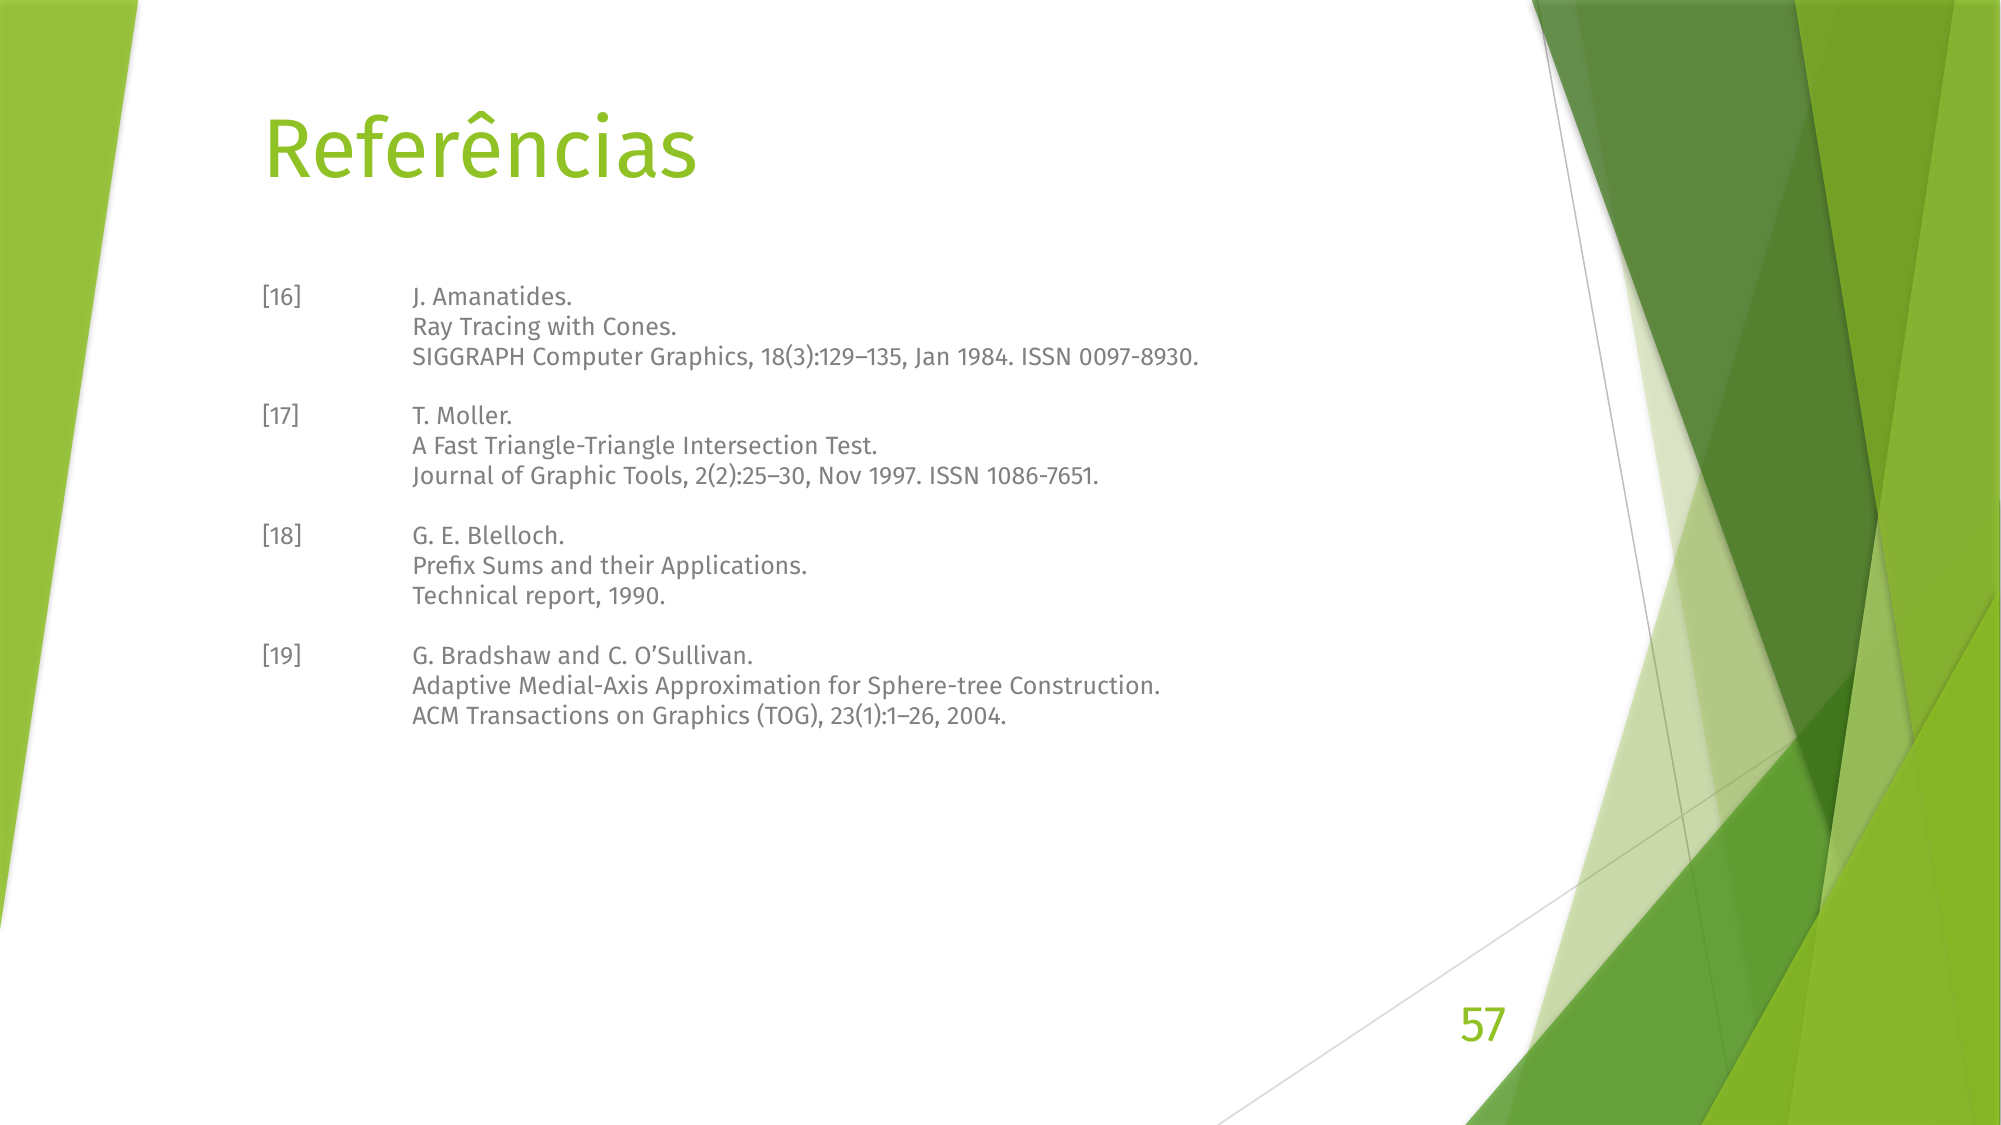

# Referências
[16] 	J. Amanatides.
	Ray Tracing with Cones.
	SIGGRAPH Computer Graphics, 18(3):129–135, Jan 1984. ISSN 0097-8930.

[17] 	T. Moller.
	A Fast Triangle-Triangle Intersection Test.
	Journal of Graphic Tools, 2(2):25–30, Nov 1997. ISSN 1086-7651.

[18] 	G. E. Blelloch.
	Prefix Sums and their Applications.
	Technical report, 1990.

[19] 	G. Bradshaw and C. O’Sullivan.
	Adaptive Medial-Axis Approximation for Sphere-tree Construction.
	ACM Transactions on Graphics (TOG), 23(1):1–26, 2004.
57